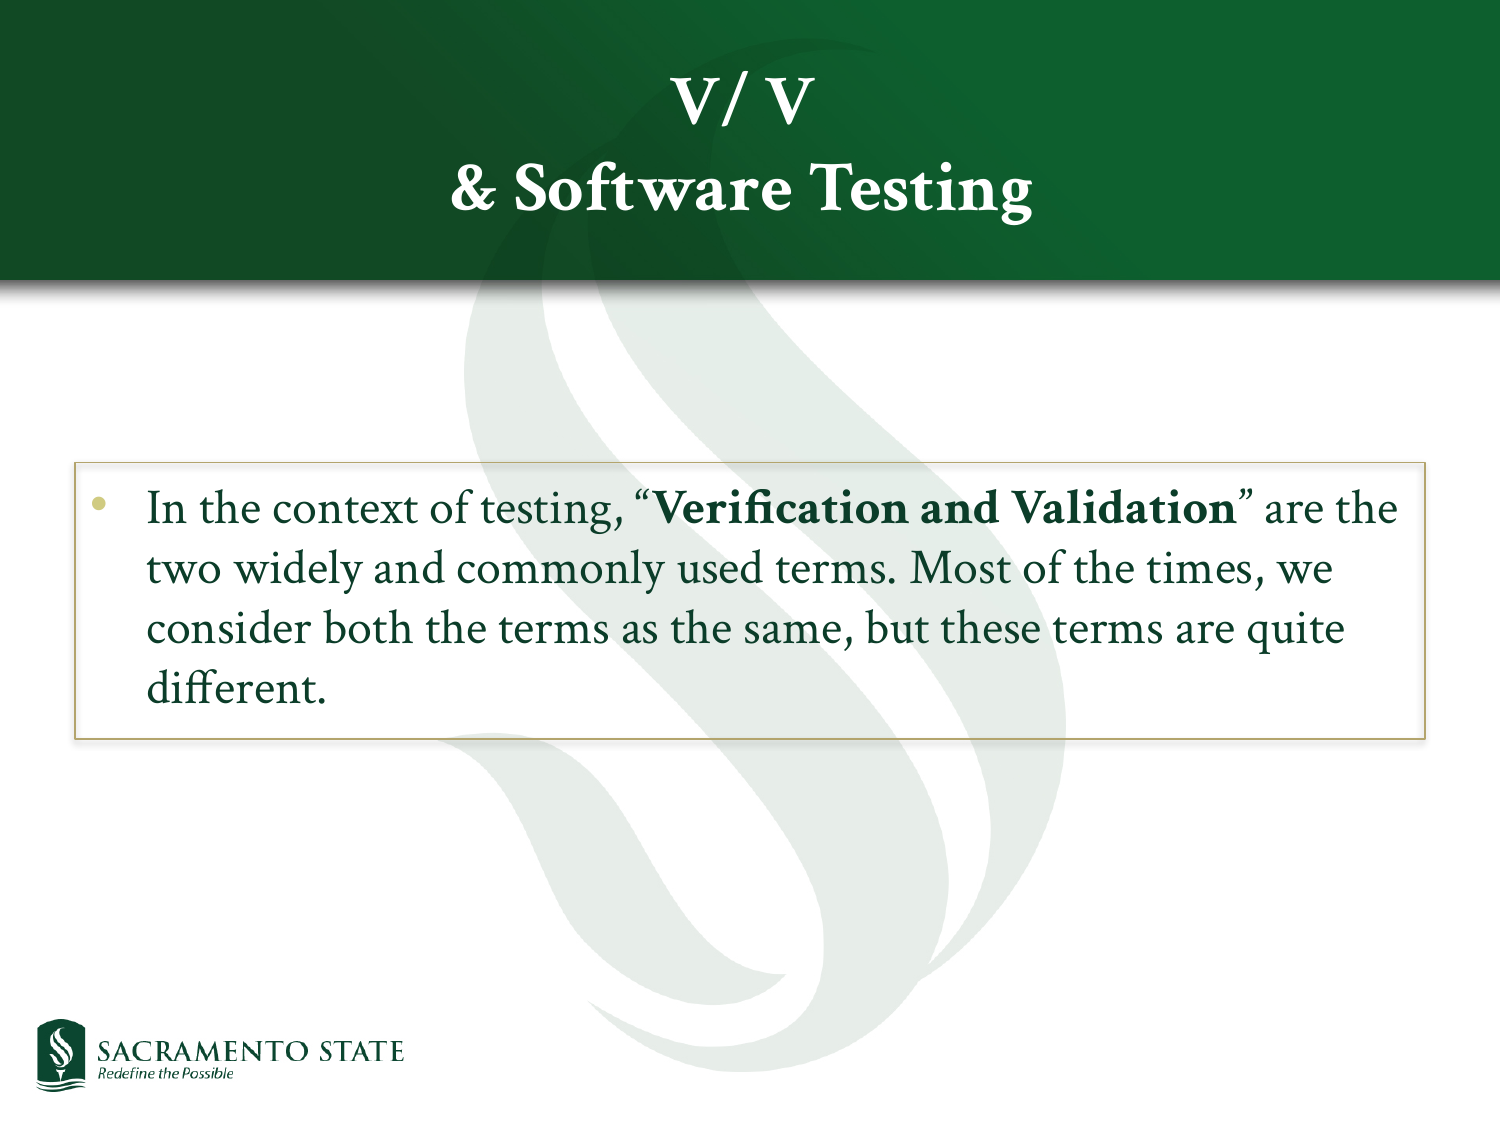

# V/ V & Software Testing

In the context of testing, “Verification and Validation” are the two widely and commonly used terms. Most of the times, we consider both the terms as the same, but these terms are quite different.